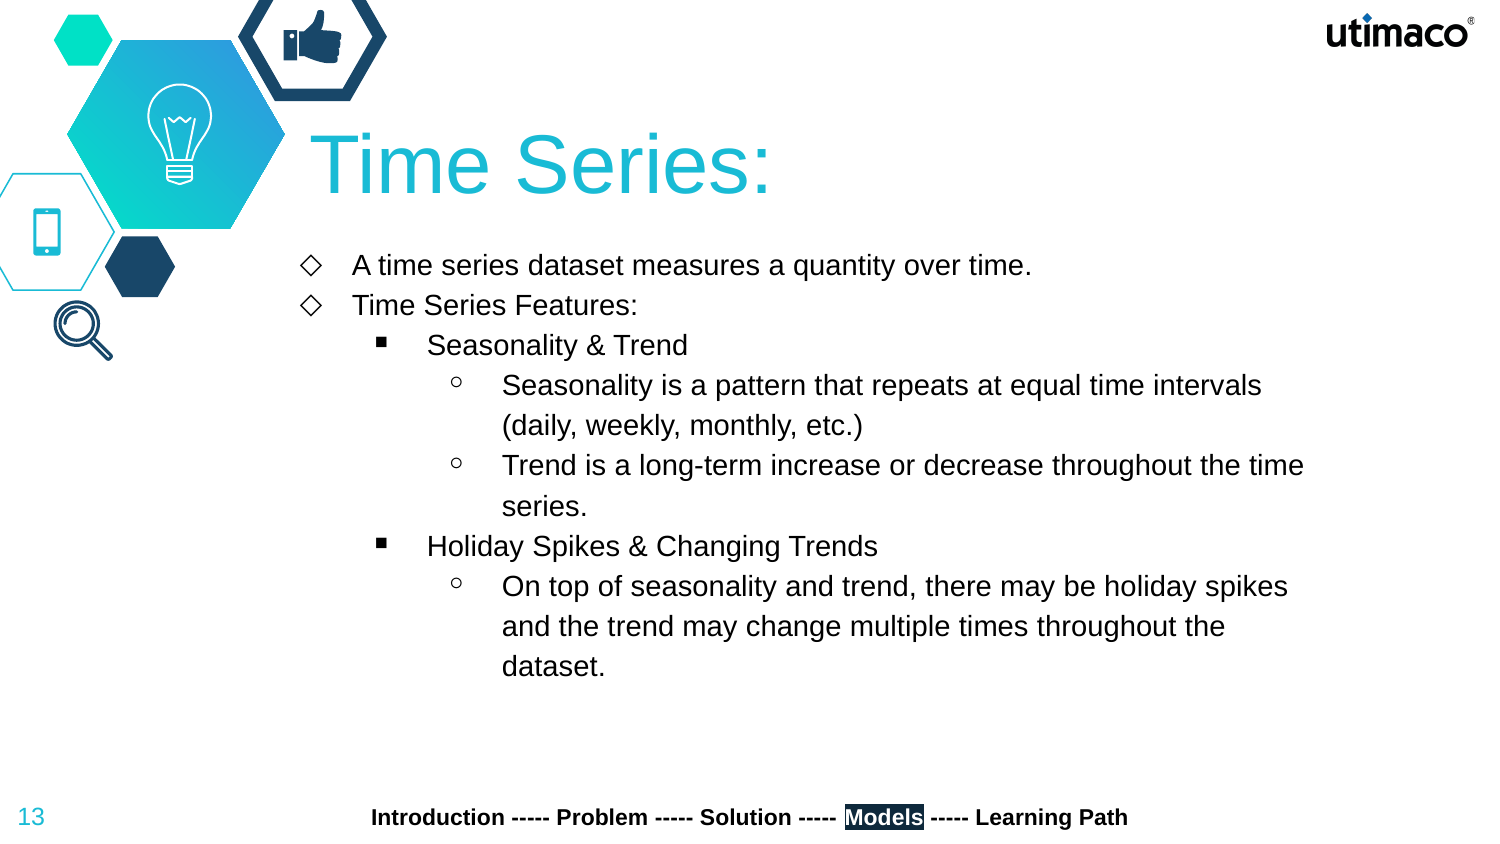

# Time Series:
A time series dataset measures a quantity over time.
Time Series Features:
Seasonality & Trend
Seasonality is a pattern that repeats at equal time intervals (daily, weekly, monthly, etc.)
Trend is a long-term increase or decrease throughout the time series.
Holiday Spikes & Changing Trends
On top of seasonality and trend, there may be holiday spikes and the trend may change multiple times throughout the dataset.
13
Introduction ----- Problem ----- Solution ----- Models ----- Learning Path